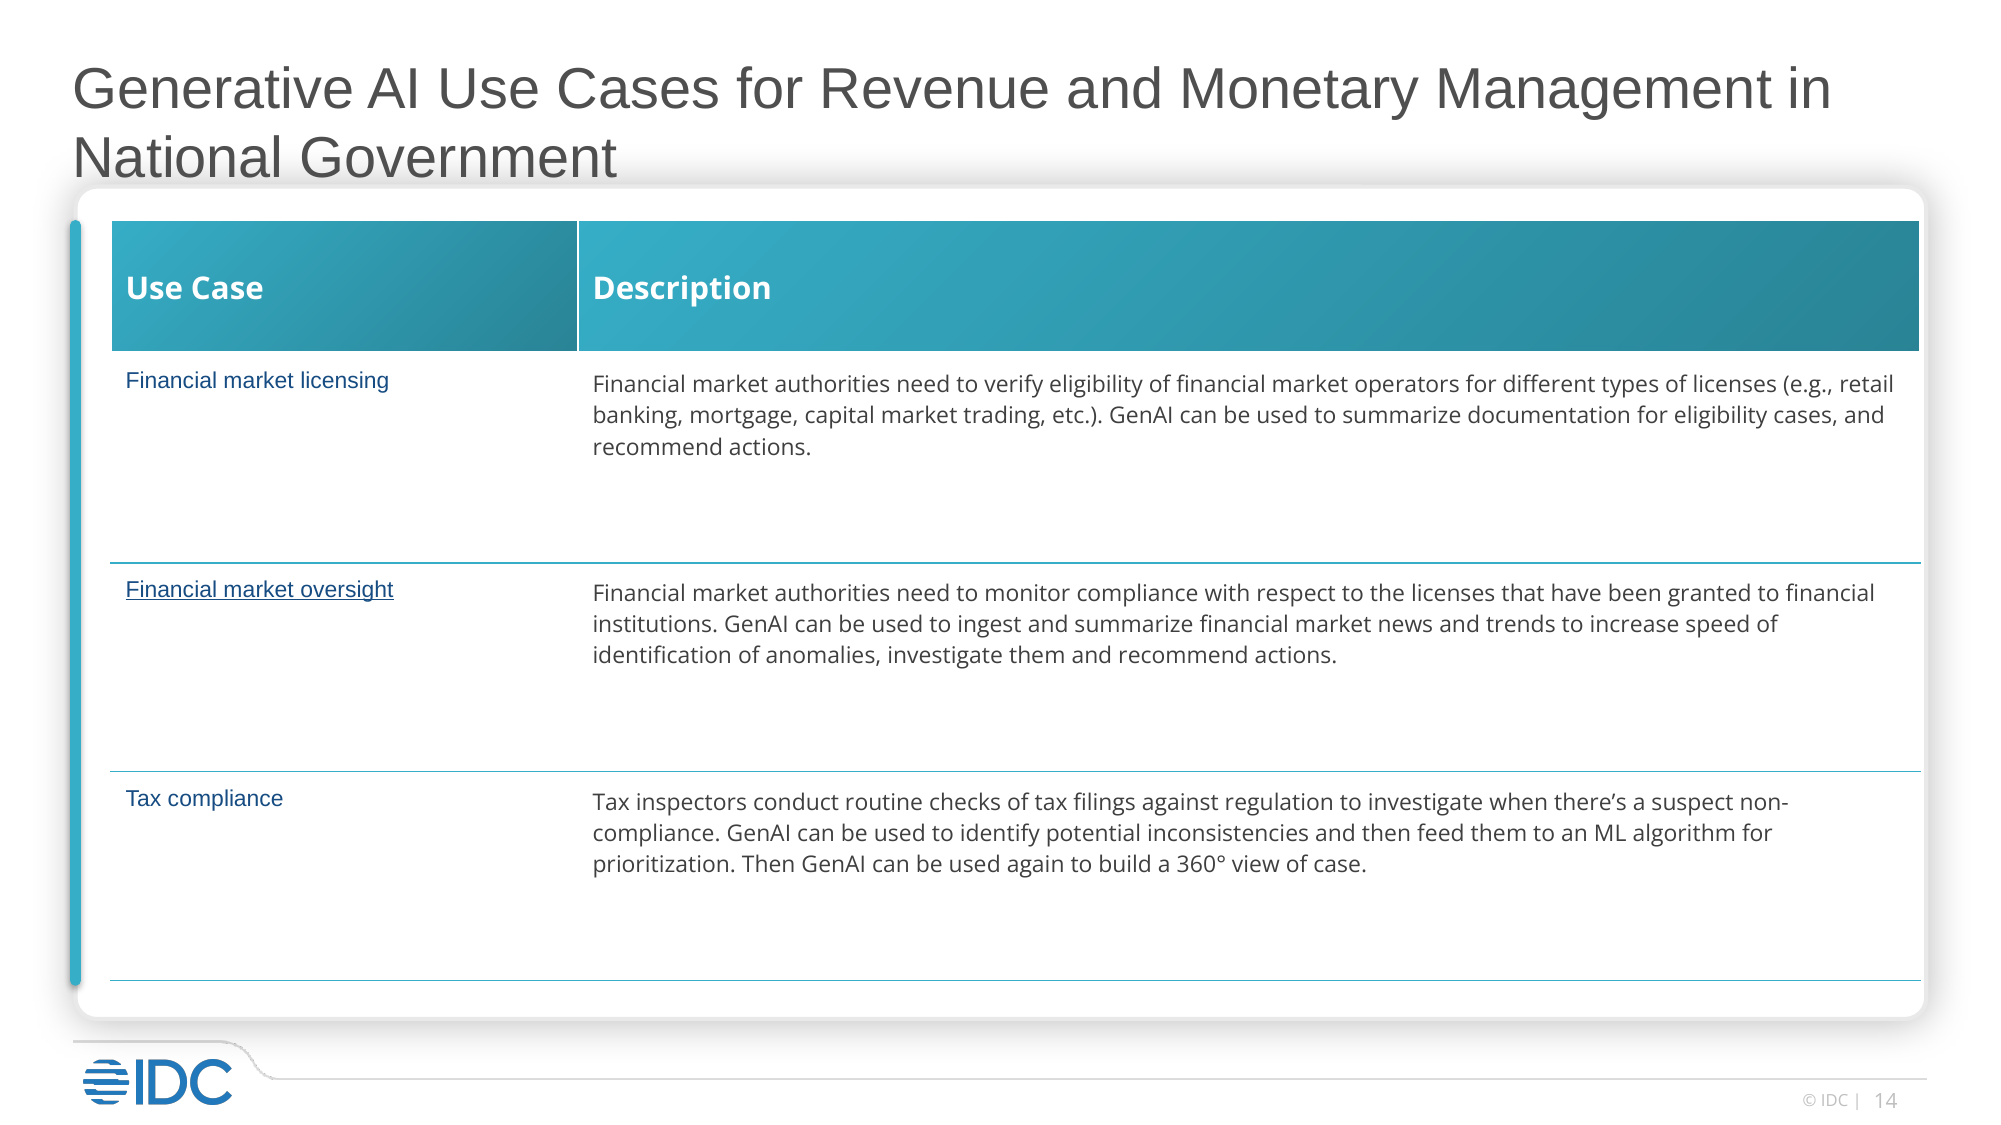

# Generative AI Use Cases for Revenue and Monetary Management in National Government

| Use Case | Description |
| --- | --- |
| Financial market licensing | Financial market authorities need to verify eligibility of financial market operators for different types of licenses (e.g., retail banking, mortgage, capital market trading, etc.). GenAI can be used to summarize documentation for eligibility cases, and recommend actions. |
| Financial market oversight | Financial market authorities need to monitor compliance with respect to the licenses that have been granted to financial institutions. GenAI can be used to ingest and summarize financial market news and trends to increase speed of identification of anomalies, investigate them and recommend actions. |
| Tax compliance | Tax inspectors conduct routine checks of tax filings against regulation to investigate when there’s a suspect non-compliance. GenAI can be used to identify potential inconsistencies and then feed them to an ML algorithm for prioritization. Then GenAI can be used again to build a 360° view of case. |